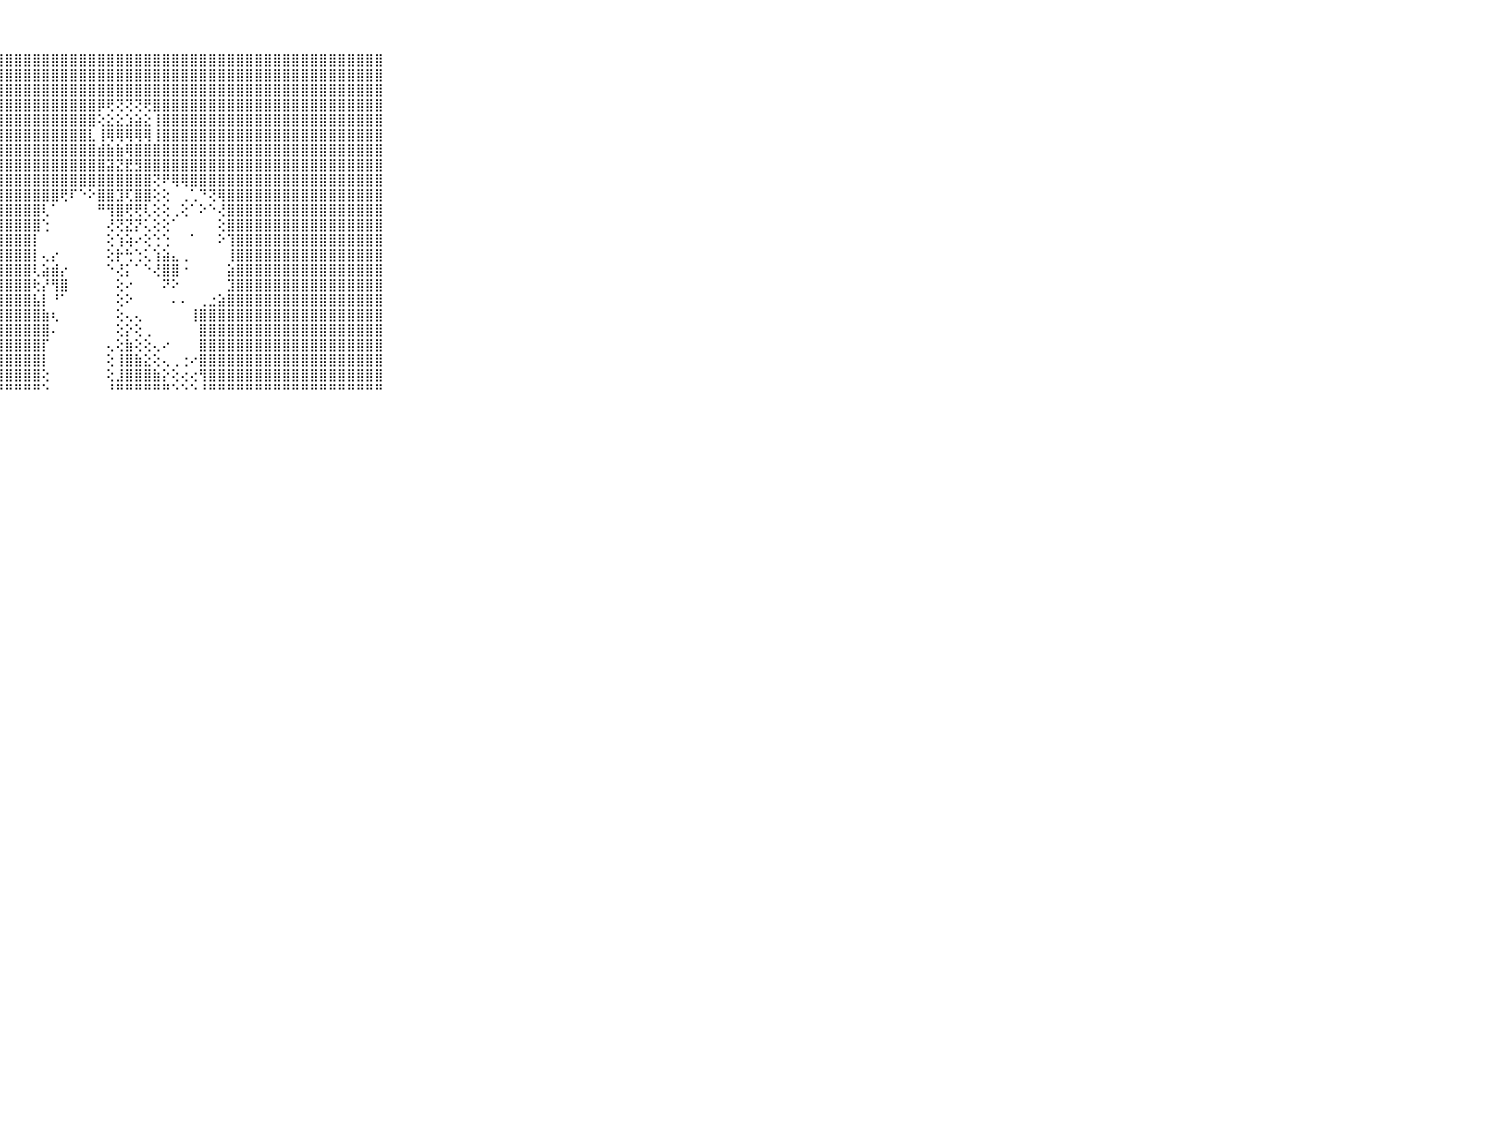

⠀⠀⠀⠀⠀⠀⠀⠀⠀⠀⠀⢻⣿⣿⣿⣿⣿⣿⣿⣿⣿⣿⣿⣿⣿⣿⣿⣿⣿⣿⣿⣿⣿⣿⣿⣿⣿⣿⣿⣿⣿⣿⣿⣿⣿⣿⣿⣿⣿⣿⣿⣿⣿⣿⣿⣿⣿⣿⣿⣿⣿⣿⣿⣿⣿⣿⣿⣿⣿⠀⠀⠀⠀⠀⠀⠀⠀⠀⠀⠀⠀
⠀⠀⠀⠀⠀⠀⠀⠀⠀⠀⠀⣼⣿⣿⣿⣿⣿⣿⣿⣿⣿⣿⣿⣿⣿⣿⣿⣿⣿⣿⣿⣿⣿⣿⣿⣿⣿⣿⣿⣿⣿⣿⣿⣿⣿⣿⣿⣿⣿⣿⣿⣿⣿⣿⣿⣿⣿⣿⣿⣿⣿⣿⣿⣿⣿⣿⣿⣿⣿⠀⠀⠀⠀⠀⠀⠀⠀⠀⠀⠀⠀
⠀⠀⠀⠀⠀⠀⠀⠀⠀⠀⠀⣿⣿⣿⣿⣿⣿⣿⣿⣿⣿⣿⣿⣿⣿⣿⣿⣿⣿⣿⣿⣿⣿⣿⣿⣿⣿⣿⣿⣿⣿⣿⣿⣿⣿⣿⣿⣿⣿⣿⣿⣿⣿⣿⣿⣿⣿⣿⣿⣿⣿⣿⣿⣿⣿⣿⣿⣿⣿⠀⠀⠀⠀⠀⠀⠀⠀⠀⠀⠀⠀
⠀⠀⠀⠀⠀⠀⠀⠀⠀⠀⠀⣿⣿⣿⣿⣿⣿⣿⣿⣿⣿⣿⣿⣿⣿⣿⣿⣿⣿⣿⣿⣿⣿⣿⣿⣿⣿⣿⡿⢟⢝⢝⢝⢟⣿⣿⣿⣿⣿⣿⣿⣿⣿⣿⣿⣿⣿⣿⣿⣿⣿⣿⣿⣿⣿⣿⣿⣿⣿⠀⠀⠀⠀⠀⠀⠀⠀⠀⠀⠀⠀
⠀⠀⠀⠀⠀⠀⠀⠀⠀⠀⠀⣿⣿⣿⣿⣿⣿⣿⣿⣿⣿⣿⣿⣿⣿⣿⣿⣿⣿⣿⣿⣿⣿⣿⣿⣿⣿⣿⢕⣕⣕⣱⣵⣕⢸⣿⣿⣿⣿⣿⣿⣿⣿⣿⣿⣿⣿⣿⣿⣿⣿⣿⣿⣿⣿⣿⣿⣿⣿⠀⠀⠀⠀⠀⠀⠀⠀⠀⠀⠀⠀
⠀⠀⠀⠀⠀⠀⠀⠀⠀⠀⠀⣿⣿⣿⣿⣿⣿⣿⣿⣿⣿⣿⣿⣿⣿⣿⣿⣿⣿⣿⣿⣿⣿⣿⣿⣿⣿⣇⢸⢿⢿⢿⢿⢿⢸⣿⣿⣿⣿⣿⣿⣿⣿⣿⣿⣿⣿⣿⣿⣿⣿⣿⣿⣿⣿⣿⣿⣿⣿⠀⠀⠀⠀⠀⠀⠀⠀⠀⠀⠀⠀
⠀⠀⠀⠀⠀⠀⠀⠀⠀⠀⠀⣿⣿⣿⣿⣿⣿⣿⣿⣿⣿⣿⣿⣿⣿⣿⣿⣿⣿⣿⣿⣿⣿⣿⣿⣿⣿⣿⣾⣷⣷⢿⣿⣿⣿⣿⣿⣿⣿⣿⣿⣿⣿⣿⣿⣿⣿⣿⣿⣿⣿⣿⣿⣿⣿⣿⣿⣿⣿⠀⠀⠀⠀⠀⠀⠀⠀⠀⠀⠀⠀
⠀⠀⠀⠀⠀⠀⠀⠀⠀⠀⠀⣿⣿⣿⣿⣿⣿⣿⣿⣿⣿⣿⣿⣿⣿⣿⣿⣿⣿⣿⣿⣿⣿⣿⣿⣿⣿⣿⣿⣽⣝⣟⣻⣿⣿⣿⣿⣿⣿⣿⣿⣿⣿⣿⣿⣿⣿⣿⣿⣿⣿⣿⣿⣿⣿⣿⣿⣿⣿⠀⠀⠀⠀⠀⠀⠀⠀⠀⠀⠀⠀
⠀⠀⠀⠀⠀⠀⠀⠀⠀⠀⠀⣿⣿⣿⣿⣿⣿⣿⣿⣿⣿⣿⣿⣿⣿⣿⣿⣿⣿⣿⣿⣿⣿⣿⣿⣿⣿⣿⣿⣿⣿⣿⣿⣿⢝⠟⢿⢿⣿⣿⣿⣿⣿⣿⣿⣿⣿⣿⣿⣿⣿⣿⣿⣿⣿⣿⣿⣿⣿⠀⠀⠀⠀⠀⠀⠀⠀⠀⠀⠀⠀
⠀⠀⠀⠀⠀⠀⠀⠀⠀⠀⠀⣿⣿⣿⣿⣿⣿⣿⣿⣿⣿⣿⣿⣿⣿⣿⣿⣿⣿⣿⣿⣿⣿⣿⢟⠏⠑⠕⣿⣿⣹⢏⣿⣿⢕⢕⠀⢀⢁⠙⢝⢿⣿⣿⣿⣿⣿⣿⣿⣿⣿⣿⣿⣿⣿⣿⣿⣿⣿⠀⠀⠀⠀⠀⠀⠀⠀⠀⠀⠀⠀
⠀⠀⠀⠀⠀⠀⠀⠀⠀⠀⠀⣿⣿⣿⣿⣿⣿⣿⣿⣿⣿⣿⣿⣿⣿⣿⣿⣿⣿⣿⣿⣿⢇⠁⠀⠀⠀⠀⠛⢻⣿⢟⢟⢇⢕⢕⢀⢕⠁⠕⠑⢜⣿⣿⣿⣿⣿⣿⣿⣿⣿⣿⣿⣿⣿⣿⣿⣿⣿⠀⠀⠀⠀⠀⠀⠀⠀⠀⠀⠀⠀
⠀⠀⠀⠀⠀⠀⠀⠀⠀⠀⠀⣿⣿⣿⣿⣿⣿⣿⣿⣿⣿⣿⣿⣿⣿⣿⣿⣿⣿⣿⣿⣿⢑⠀⠀⠀⠀⠀⠀⢜⢝⣝⡝⢅⢕⢕⠁⠀⠀⠀⠀⢕⣿⣿⣿⣿⣿⣿⣿⣿⣿⣿⣿⣿⣿⣿⣿⣿⣿⠀⠀⠀⠀⠀⠀⠀⠀⠀⠀⠀⠀
⠀⠀⠀⠀⠀⠀⠀⠀⠀⠀⠀⣿⣿⣿⣿⣿⣿⣿⣿⣿⣿⣿⣿⣿⣿⣿⣿⣿⣿⣿⣿⡇⠀⠀⠀⠀⠀⠀⠀⢕⢱⢵⠔⢕⢑⢑⠀⠀⠁⠀⠀⠕⢹⣿⣿⣿⣿⣿⣿⣿⣿⣿⣿⣿⣿⣿⣿⣿⣿⠀⠀⠀⠀⠀⠀⠀⠀⠀⠀⠀⠀
⠀⠀⠀⠀⠀⠀⠀⠀⠀⠀⠀⣿⣿⣿⣿⣿⣿⣿⣿⣿⣿⣿⣿⣿⣿⣿⣿⣿⣿⣿⣿⡇⢄⡔⠀⠀⠀⠀⠀⢕⡗⢓⢑⢅⢱⣵⣄⢀⠀⠀⠀⠀⢸⣿⣿⣿⣿⣿⣿⣿⣿⣿⣿⣿⣿⣿⣿⣿⣿⠀⠀⠀⠀⠀⠀⠀⠀⠀⠀⠀⠀
⠀⠀⠀⠀⠀⠀⠀⠀⠀⠀⠀⣿⣿⣿⣿⣿⣿⣿⣿⣿⣿⣿⣿⣿⣿⣿⣿⣿⣿⣿⣿⢇⣵⣾⡔⠀⠀⠀⠀⠑⢜⡅⠁⠑⢜⣿⣿⠐⠀⠀⠀⠀⣵⣿⣿⣿⣿⣿⣿⣿⣿⣿⣿⣿⣿⣿⣿⣿⣿⠀⠀⠀⠀⠀⠀⠀⠀⠀⠀⠀⠀
⠀⠀⠀⠀⠀⠀⠀⠀⠀⠀⠀⣿⣿⣿⣿⣿⣿⣿⣿⣿⣿⣿⣿⣿⣿⣿⣿⣿⣿⣿⣿⢗⡜⢻⣿⠀⠀⠀⠀⠀⢕⠔⠀⠀⠀⠝⠕⠀⠀⠀⠀⠀⣹⣿⣿⣿⣿⣿⣿⣿⣿⣿⣿⣿⣿⣿⣿⣿⣿⠀⠀⠀⠀⠀⠀⠀⠀⠀⠀⠀⠀
⠀⠀⠀⠀⠀⠀⠀⠀⠀⠀⠀⣿⣿⣿⣿⣿⣿⣿⣿⣿⣿⣿⣿⣿⣿⣿⣿⣿⣿⣿⣿⣧⡇⠘⠁⠀⠀⠀⠀⠀⢕⠕⠀⠀⠀⠀⠄⠄⠀⢀⣐⣵⣿⣿⣿⣿⣿⣿⣿⣿⣿⣿⣿⣿⣿⣿⣿⣿⣿⠀⠀⠀⠀⠀⠀⠀⠀⠀⠀⠀⠀
⠀⠀⠀⠀⠀⠀⠀⠀⠀⠀⠀⣿⣿⣿⣿⣿⣿⣿⣿⣿⣿⣿⣿⣿⣿⣿⣿⣿⣿⣿⣿⣿⣷⢆⠀⠀⠀⠀⠀⠀⢕⢄⢄⠀⠀⠀⠀⠀⢸⣿⣿⣿⣿⣿⣿⣿⣿⣿⣿⣿⣿⣿⣿⣿⣿⣿⣿⣿⣿⠀⠀⠀⠀⠀⠀⠀⠀⠀⠀⠀⠀
⠀⠀⠀⠀⠀⠀⠀⠀⠀⠀⠀⣿⣿⣿⣿⣿⣿⣿⣿⣿⣿⣿⣿⣿⣿⣿⣿⣿⣿⣿⣿⣿⣿⠄⠀⠀⠀⠀⠀⠀⢕⡕⢕⢀⠀⠀⠀⠀⠀⣿⣿⣿⣿⣿⣿⣿⣿⣿⣿⣿⣿⣿⣿⣿⣿⣿⣿⣿⣿⠀⠀⠀⠀⠀⠀⠀⠀⠀⠀⠀⠀
⠀⠀⠀⠀⠀⠀⠀⠀⠀⠀⠀⣿⣿⣿⣿⣿⣿⣿⣿⣿⣿⣿⣿⣿⣿⣿⣿⣿⣿⣿⣿⣿⡏⠀⠀⠀⠀⠀⠀⢄⢕⣷⢕⢕⢄⠔⠀⠀⠀⣿⣿⣿⣿⣿⣿⣿⣿⣿⣿⣿⣿⣿⣿⣿⣿⣿⣿⣿⣿⠀⠀⠀⠀⠀⠀⠀⠀⠀⠀⠀⠀
⠀⠀⠀⠀⠀⠀⠀⠀⠀⠀⠀⣿⣿⣿⣿⣿⣿⣿⣿⣿⣿⣿⣿⣿⣿⣿⣿⣿⣿⣿⣿⣿⡇⠀⠀⠀⠀⠀⠀⢕⢸⣿⣷⣕⢕⢄⢀⢐⠔⣿⣿⣿⣿⣿⣿⣿⣿⣿⣿⣿⣿⣿⣿⣿⣿⣿⣿⣿⣿⠀⠀⠀⠀⠀⠀⠀⠀⠀⠀⠀⠀
⠀⠀⠀⠀⠀⠀⠀⠀⠀⠀⠀⣿⣿⣿⣿⣿⣿⣿⣿⣿⣿⣿⣿⣿⣿⣿⣿⣿⣿⣿⣿⣿⢕⠀⠀⠀⠀⠀⠀⢕⣸⣿⣿⣿⣷⡕⢕⢔⢔⢻⣿⣿⣿⣿⣿⣿⣿⣿⣿⣿⣿⣿⣿⣿⣿⣿⣿⣿⣿⠀⠀⠀⠀⠀⠀⠀⠀⠀⠀⠀⠀
⠀⠀⠀⠀⠀⠀⠀⠀⠀⠀⠀⠛⠛⠛⠛⠛⠛⠛⠛⠛⠛⠛⠛⠛⠛⠛⠛⠛⠛⠛⠛⠛⠑⠀⠀⠀⠀⠀⠀⠘⠛⠛⠛⠛⠛⠛⠑⠑⠑⠘⠛⠛⠛⠛⠛⠛⠛⠛⠛⠛⠛⠛⠛⠛⠛⠛⠛⠛⠛⠀⠀⠀⠀⠀⠀⠀⠀⠀⠀⠀⠀